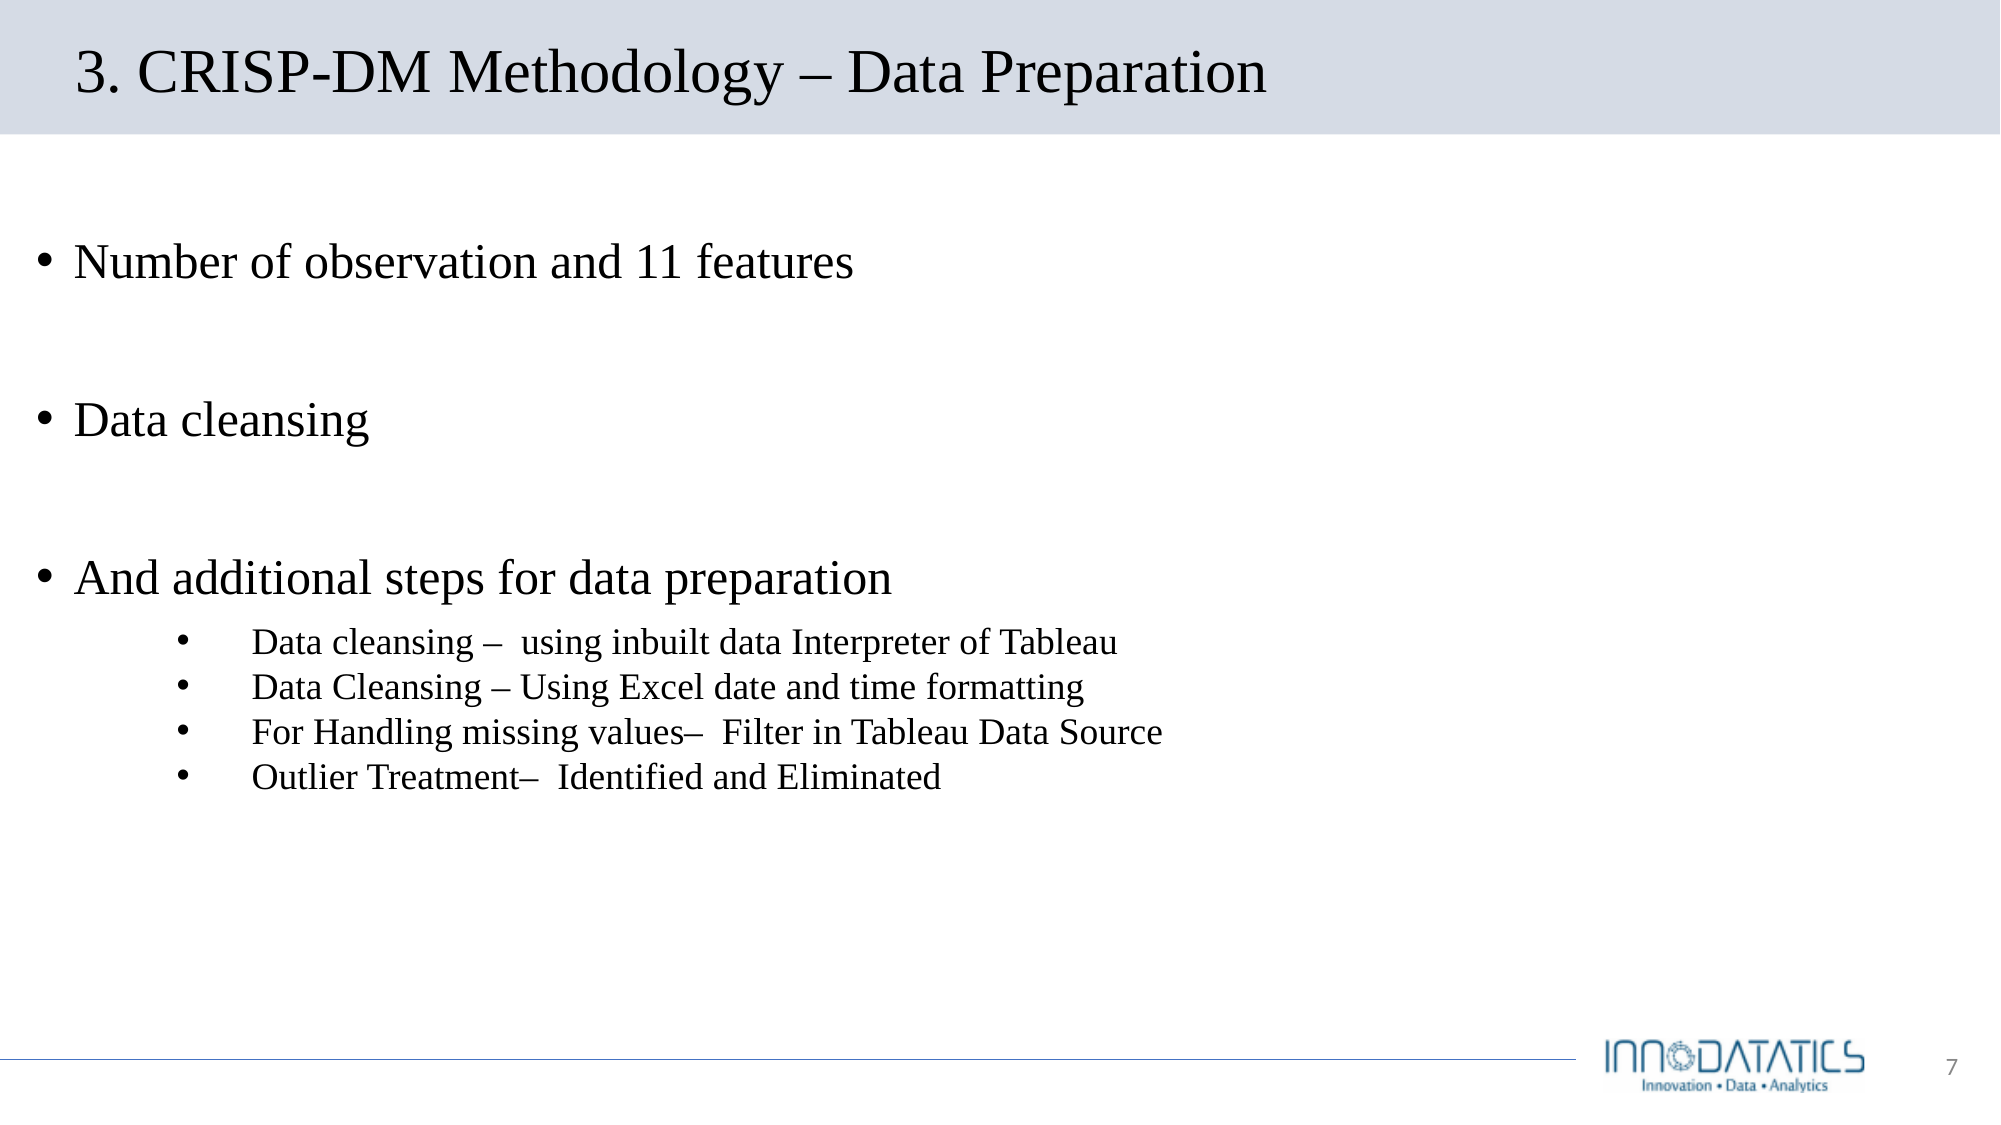

# 3. CRISP-DM Methodology – Data Preparation
Number of observation and 11 features

Data cleansing

And additional steps for data preparation
Data cleansing –  using inbuilt data Interpreter of Tableau
Data Cleansing – Using Excel date and time formatting
For Handling missing values–  Filter in Tableau Data Source
Outlier Treatment–  Identified and Eliminated

7